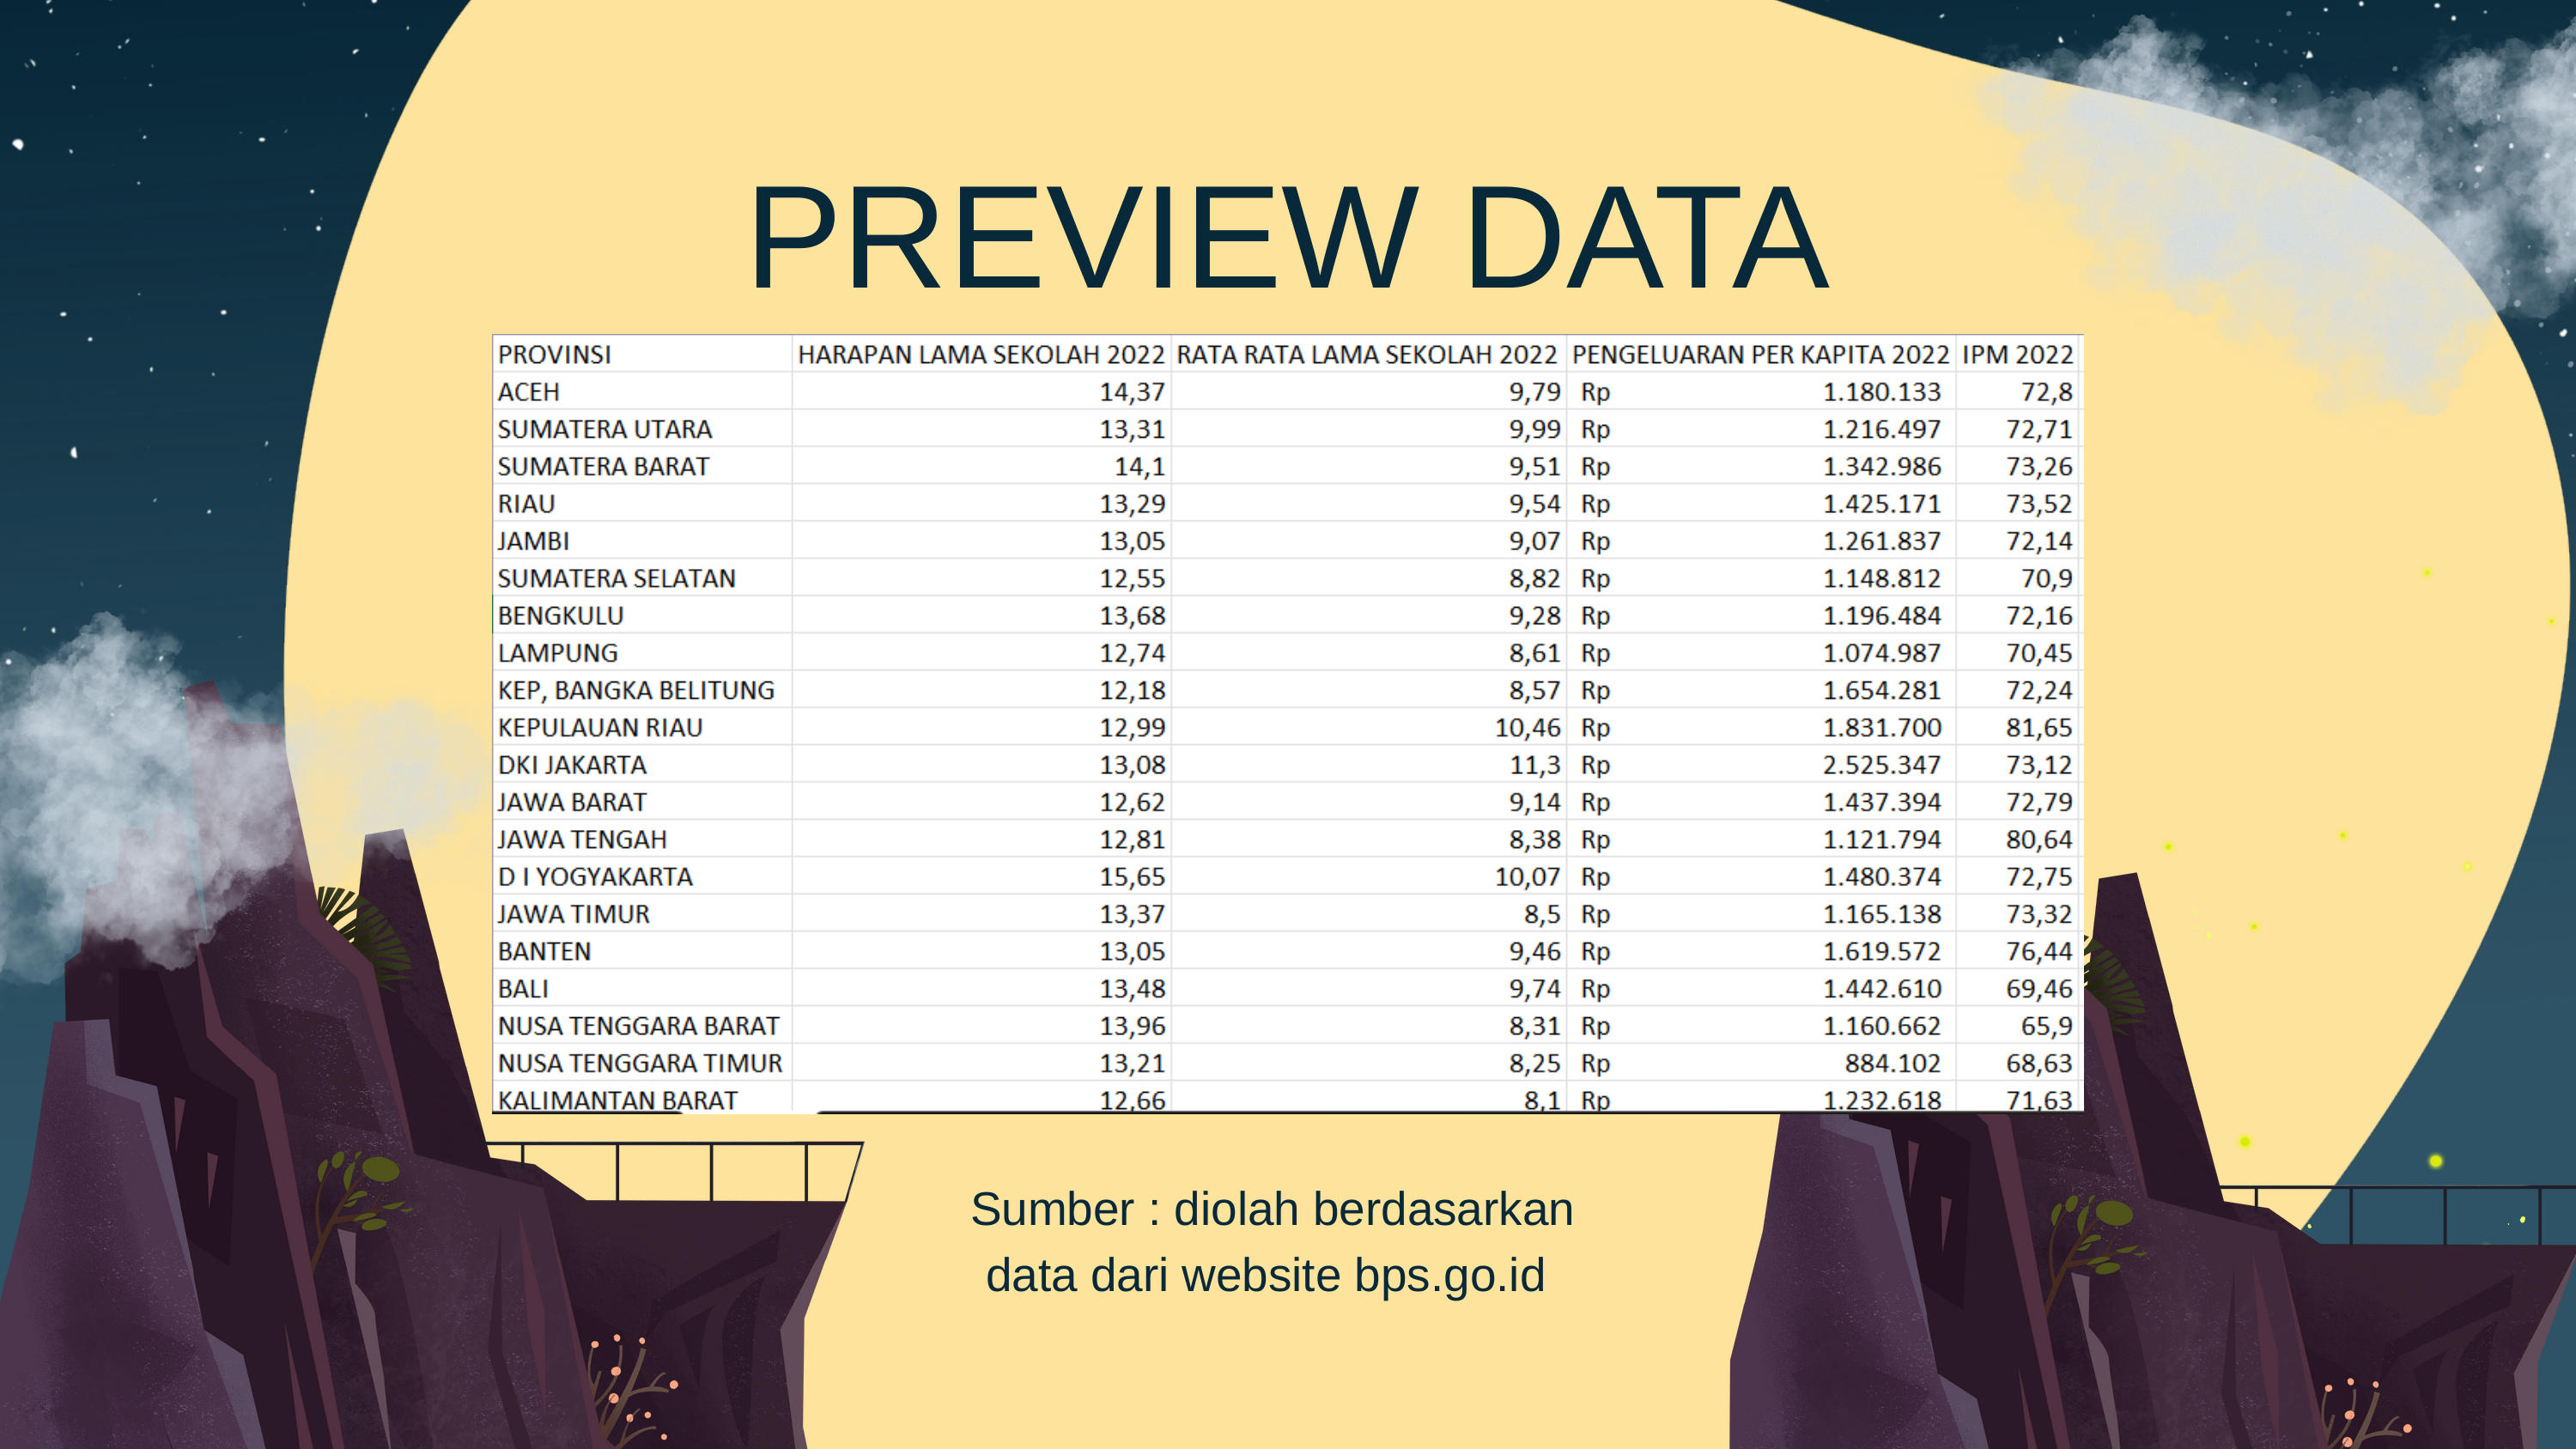

PREVIEW DATA

Sumber : diolah berdasarkan data dari website bps.go.id